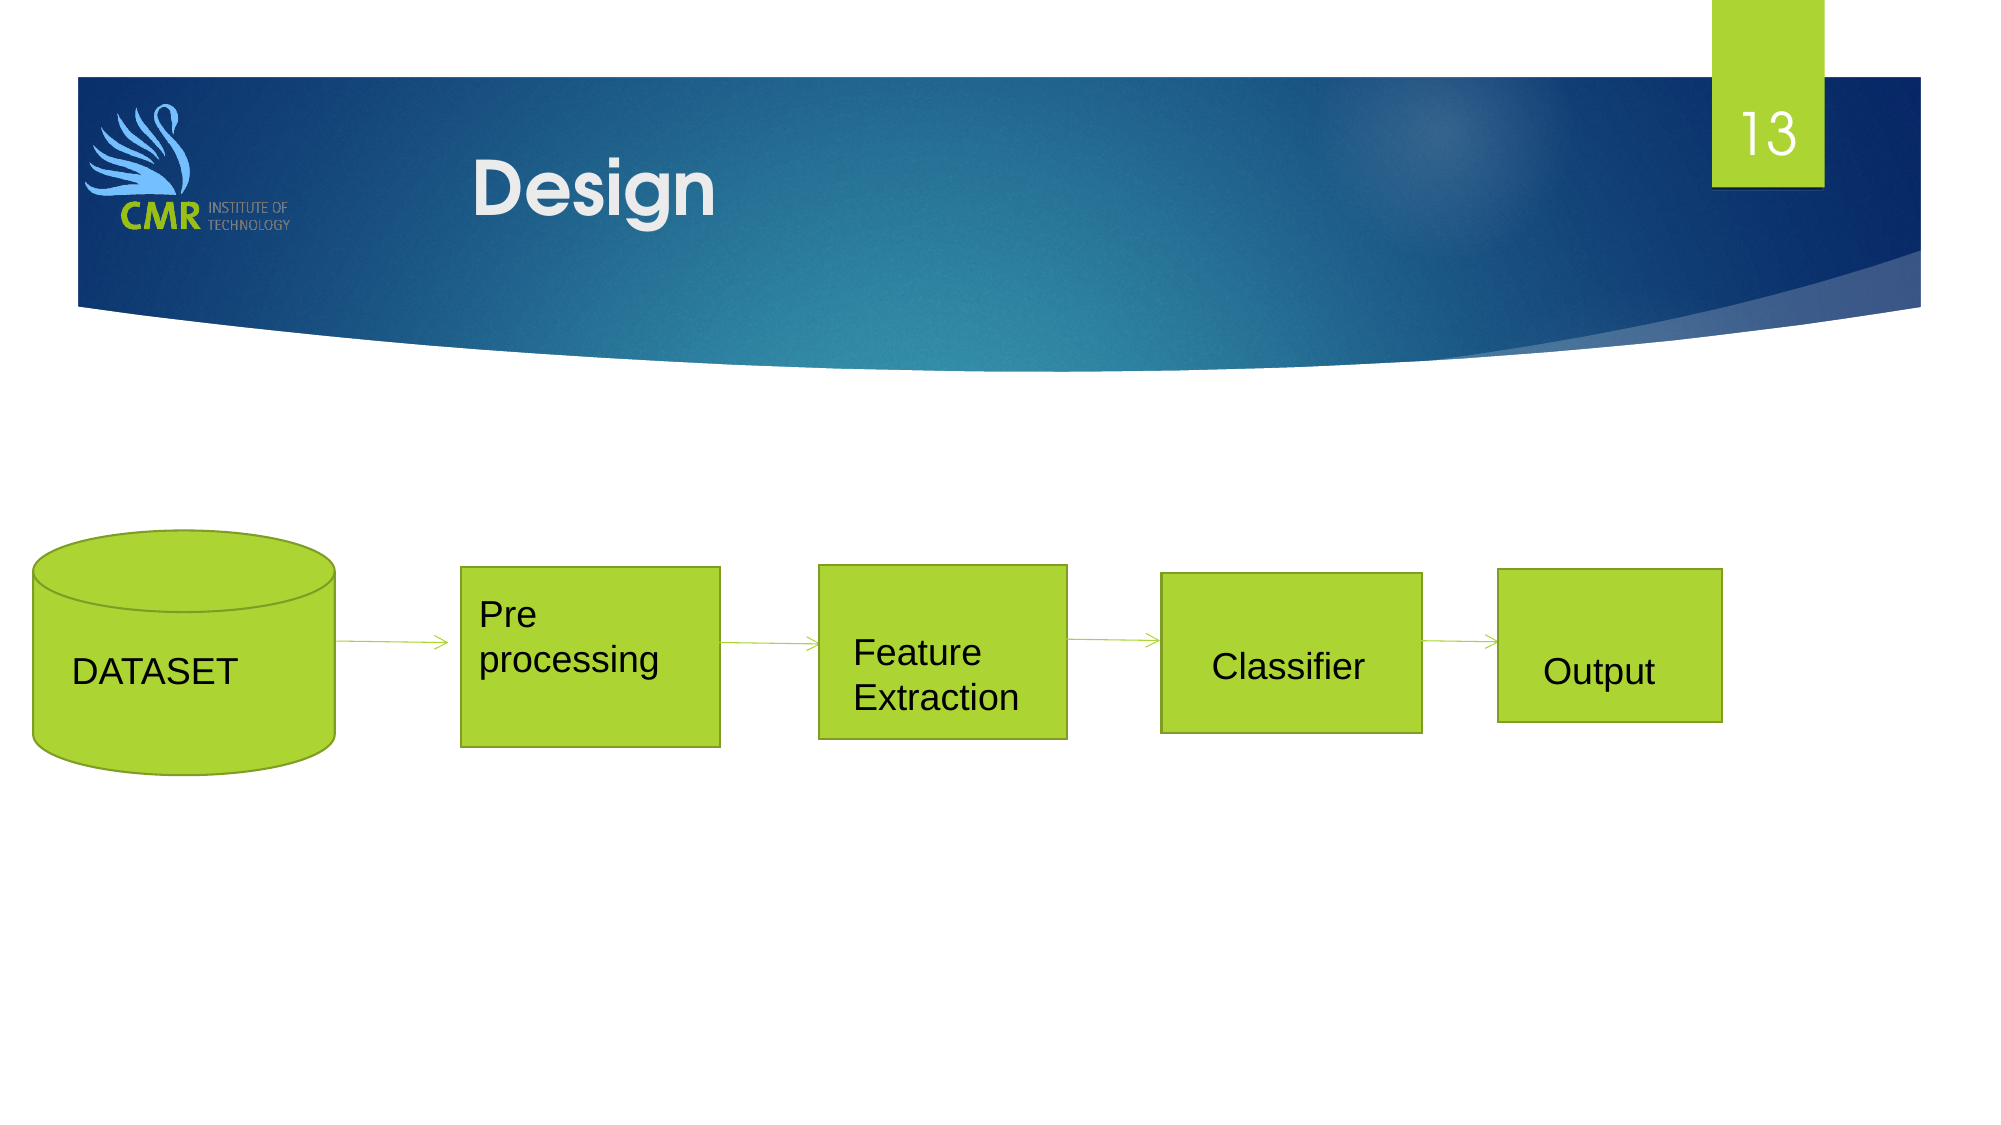

13

# Design

Pre processing
Feature
Extraction
Classifier
DATASET
Output